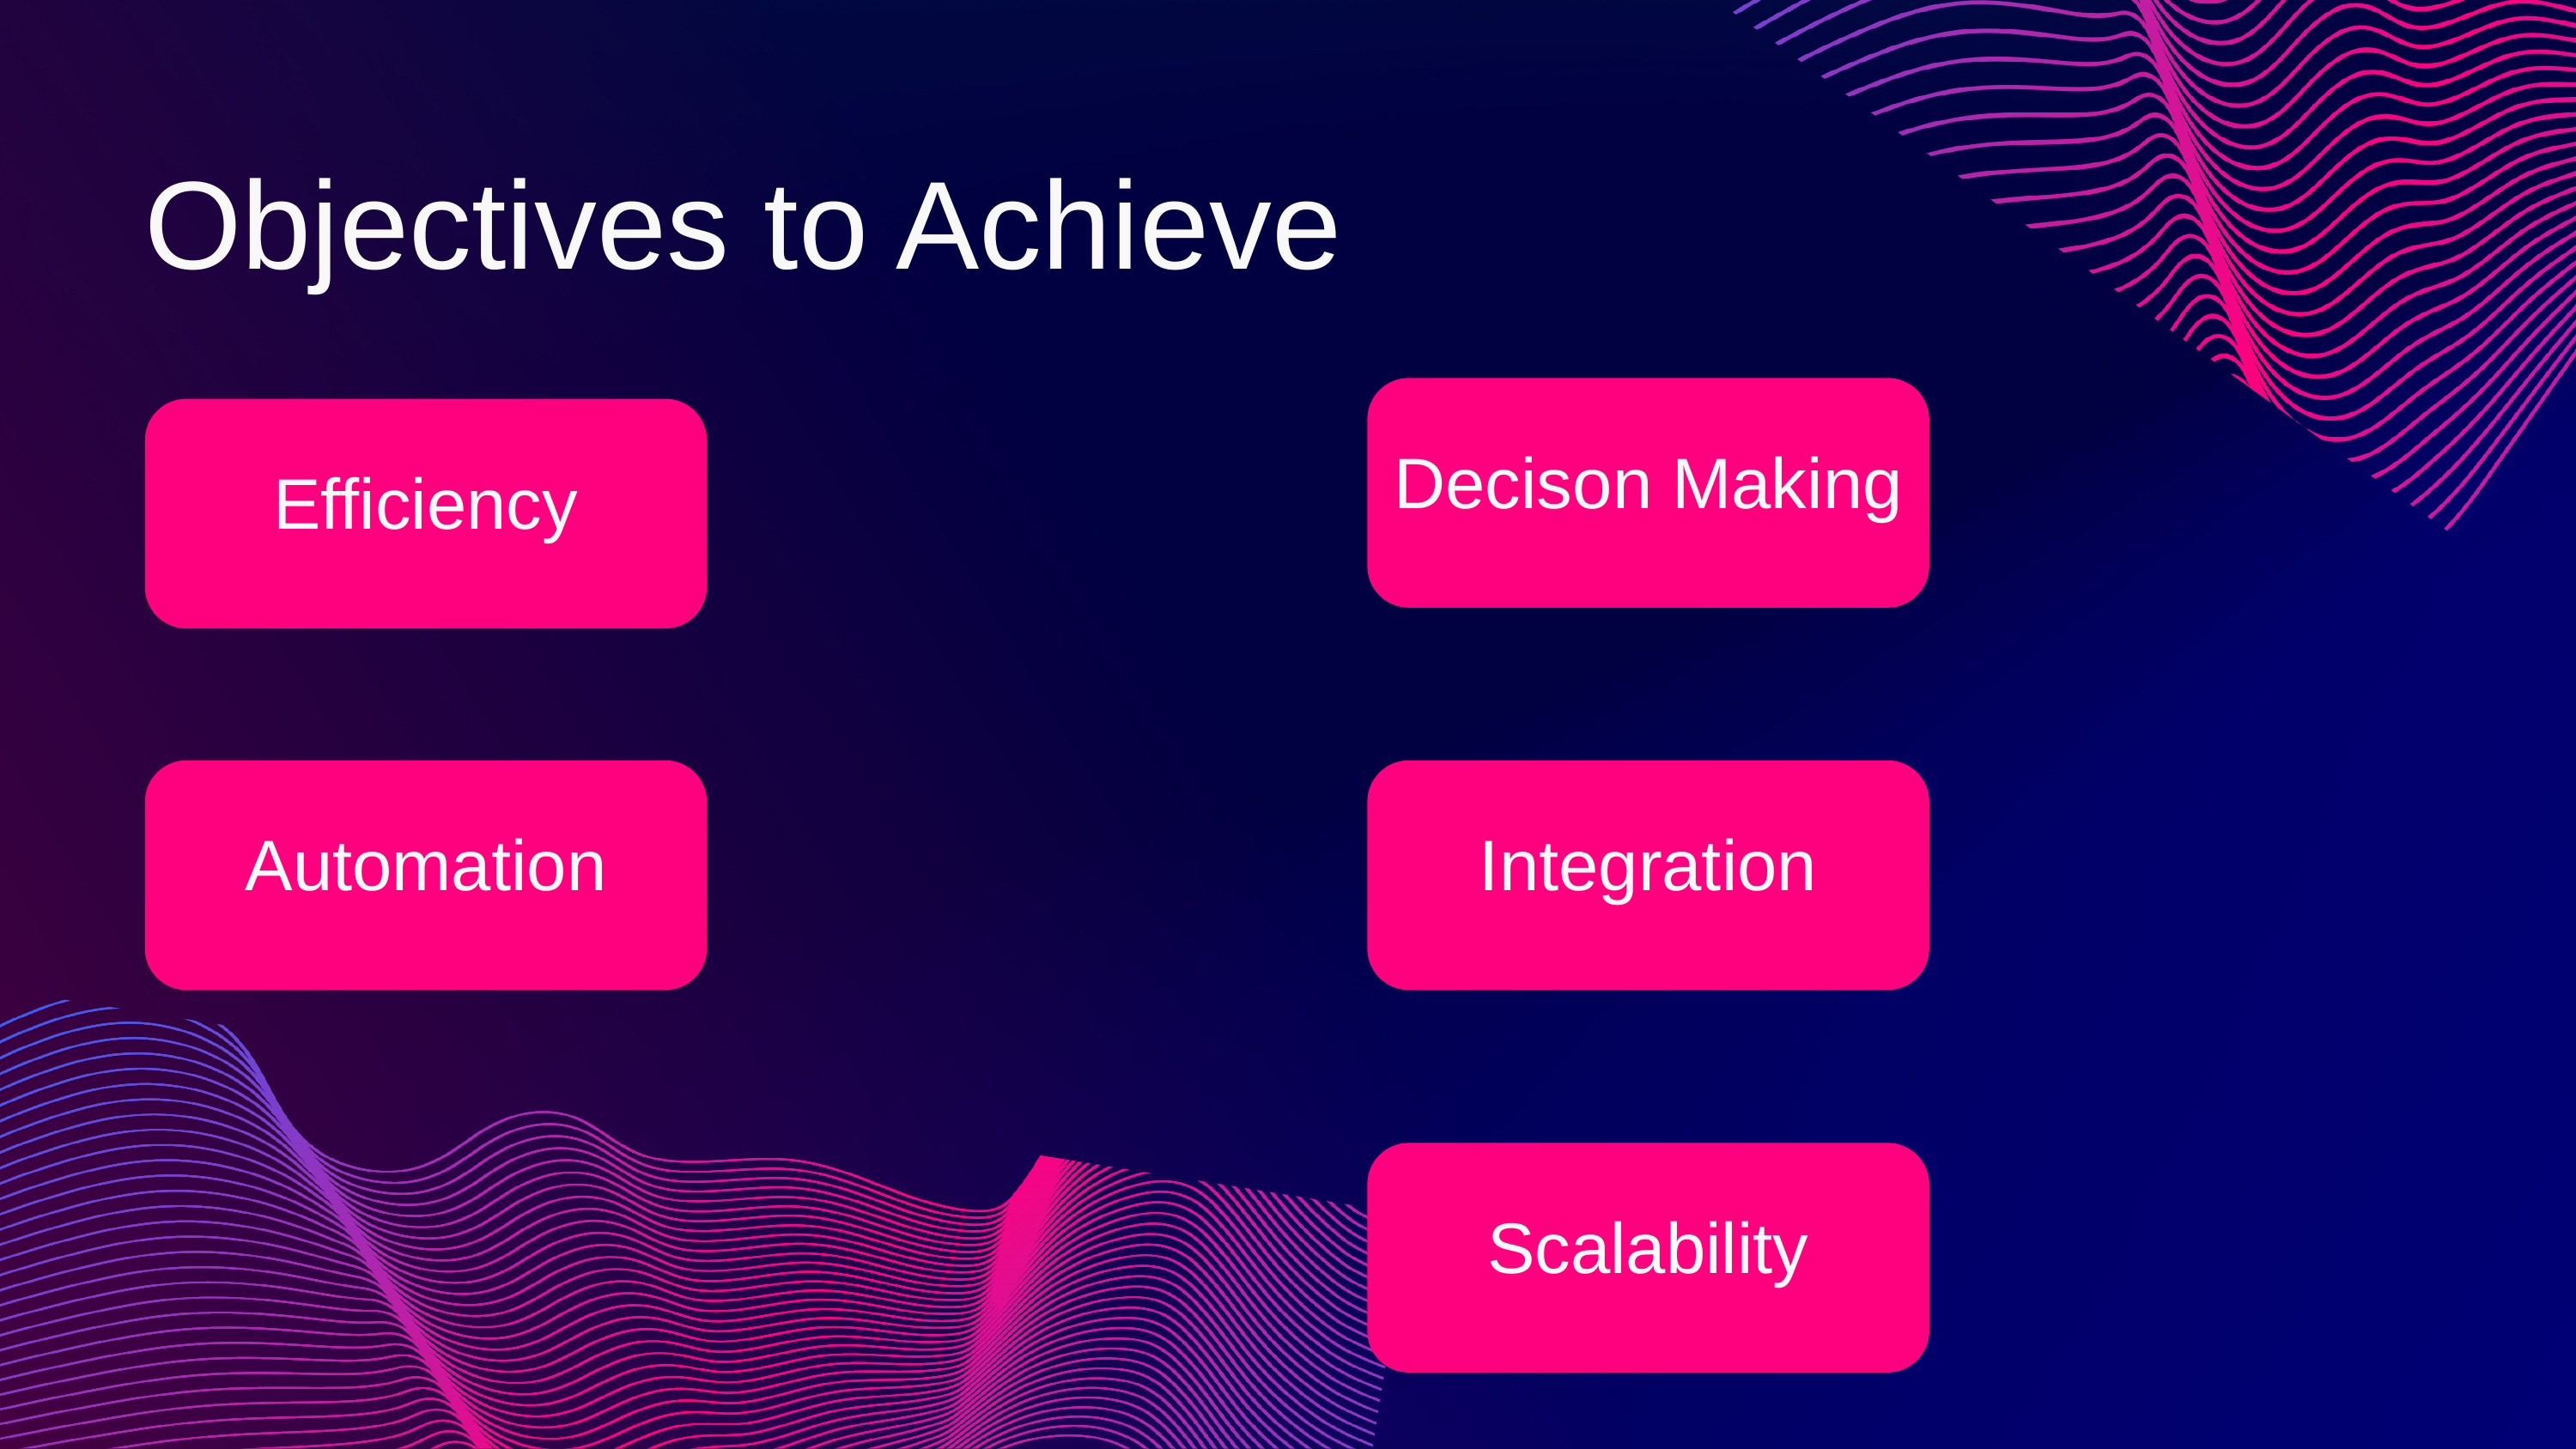

Objectives to Achieve

Decison Making

Efficiency

Automation

Integration

Scalability